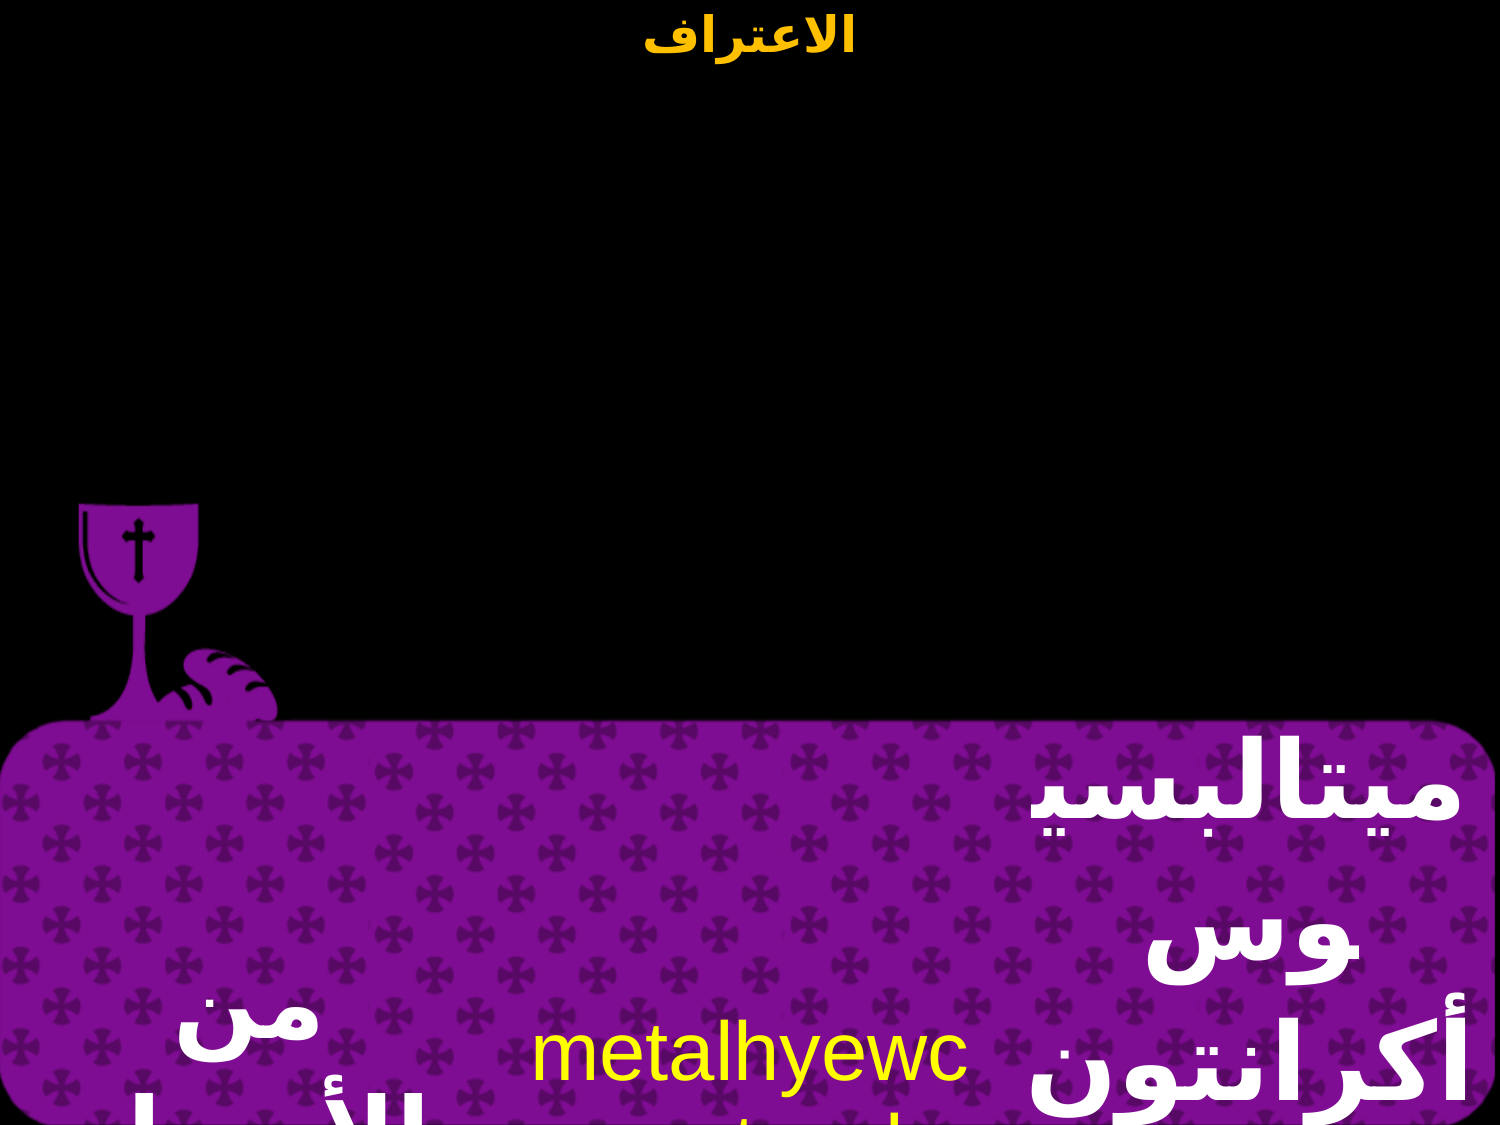

| من الأسرار المقدسة | metalhyewc axrantwn ke `epouraniwn | ميتالبسيوس أكرانتون كي إيبورانيون |
| --- | --- | --- |